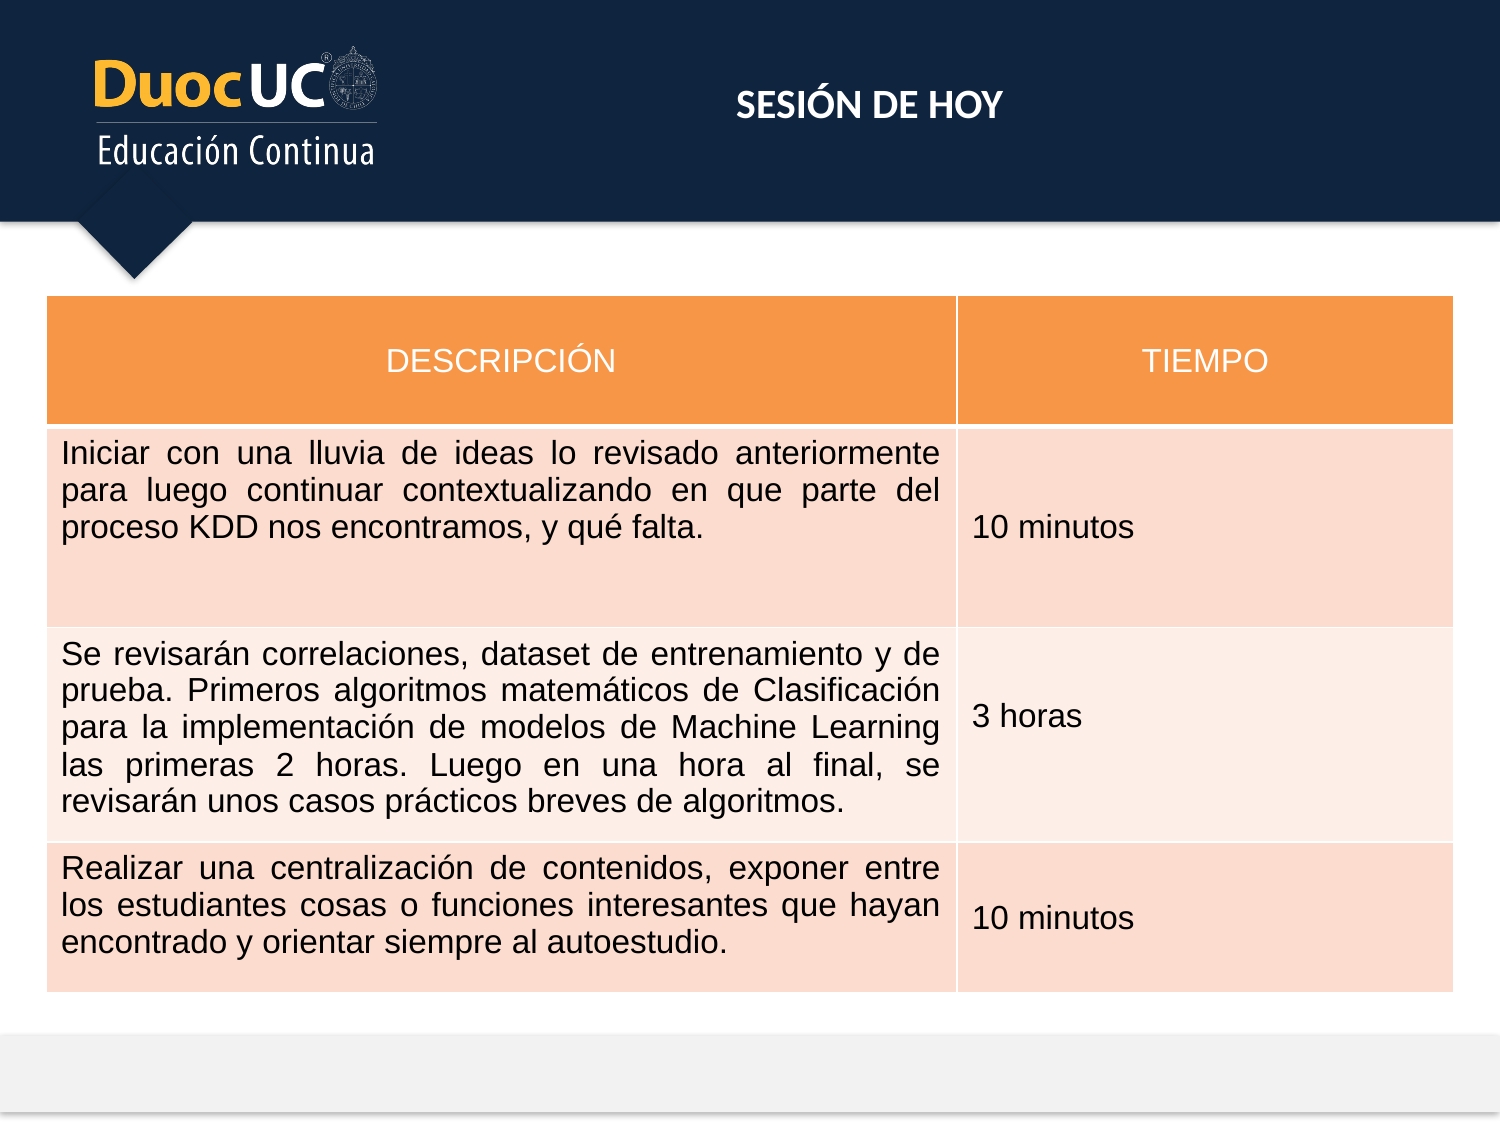

SESIÓN DE HOY
| DESCRIPCIÓN | TIEMPO |
| --- | --- |
| Iniciar con una lluvia de ideas lo revisado anteriormente para luego continuar contextualizando en que parte del proceso KDD nos encontramos, y qué falta. | 10 minutos |
| Se revisarán correlaciones, dataset de entrenamiento y de prueba. Primeros algoritmos matemáticos de Clasificación para la implementación de modelos de Machine Learning las primeras 2 horas. Luego en una hora al final, se revisarán unos casos prácticos breves de algoritmos. | 3 horas |
| Realizar una centralización de contenidos, exponer entre los estudiantes cosas o funciones interesantes que hayan encontrado y orientar siempre al autoestudio. | 10 minutos |